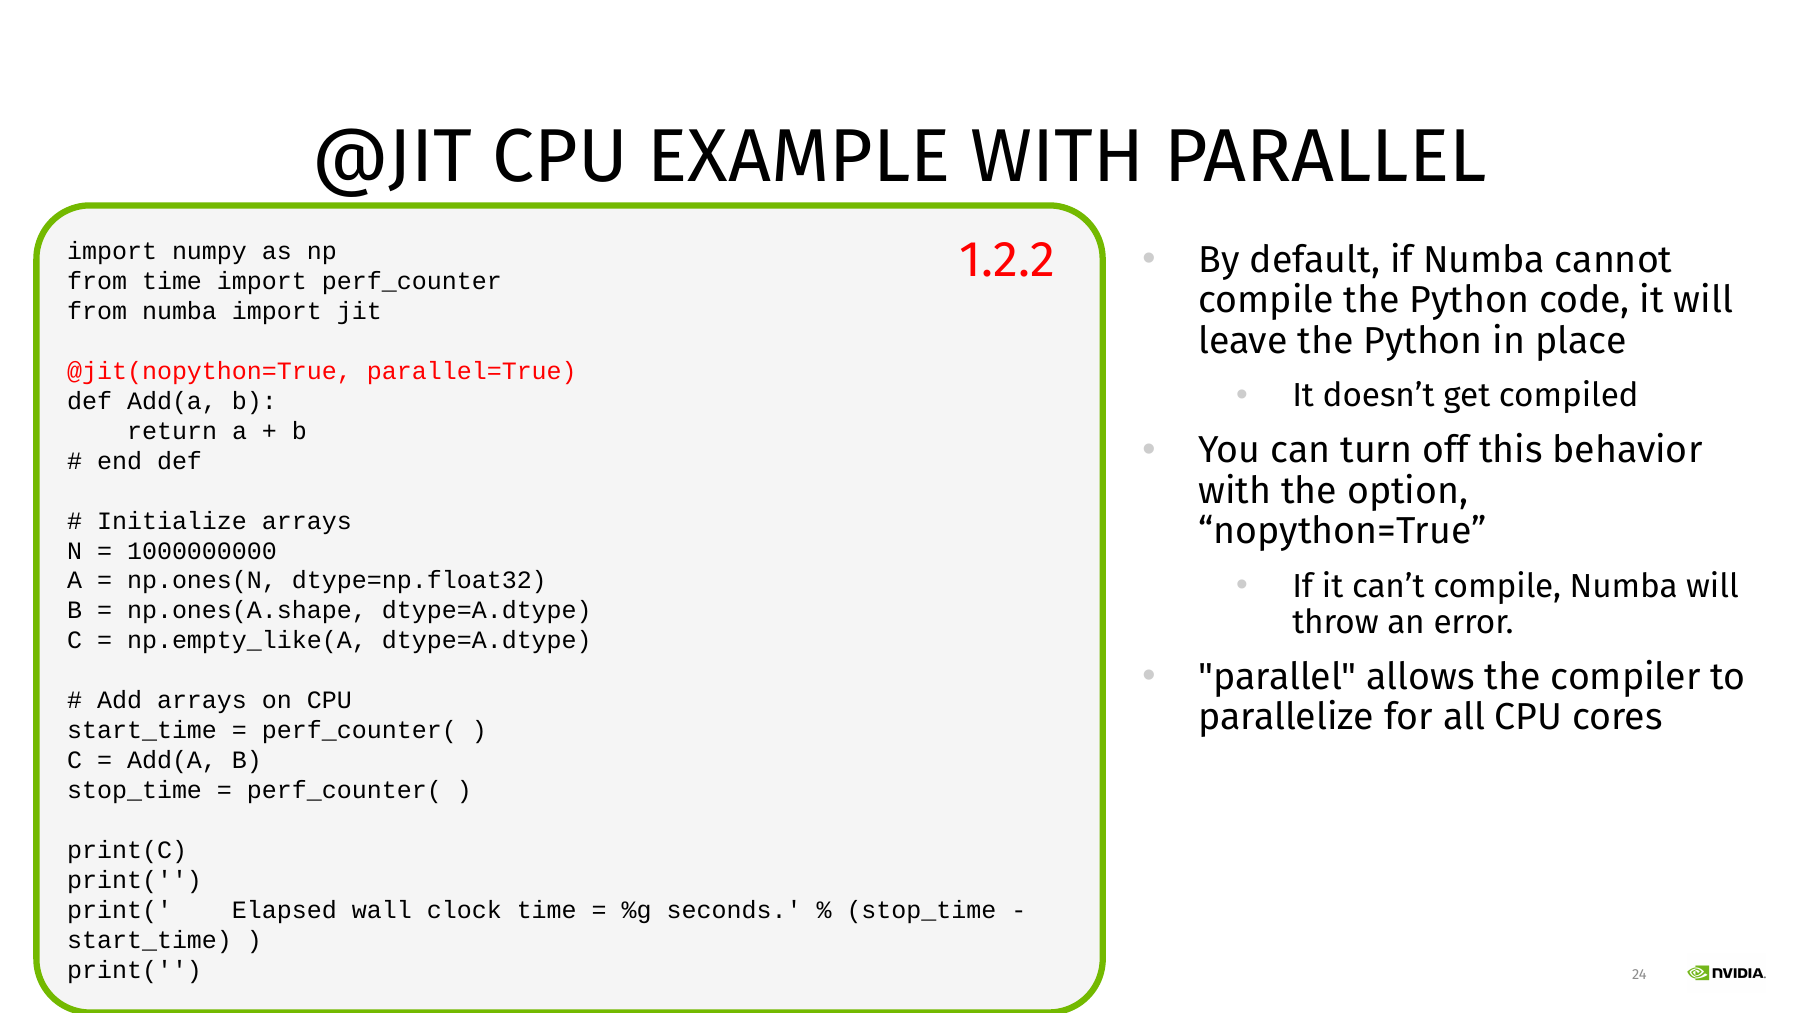

# @JIT CPU Example with PARALLEL
import numpy as np
from time import perf_counter
from numba import jit

@jit(nopython=True, parallel=True)
def Add(a, b):
    return a + b
# end def

# Initialize arrays
N = 1000000000
A = np.ones(N, dtype=np.float32)
B = np.ones(A.shape, dtype=A.dtype)
C = np.empty_like(A, dtype=A.dtype)

# Add arrays on CPU
start_time = perf_counter( )
C = Add(A, B)
stop_time = perf_counter( )

print(C)
print('')
print('    Elapsed wall clock time = %g seconds.' % (stop_time - start_time) )
print('')
1.2.2
By default, if Numba cannot compile the Python code, it will leave the Python in place
It doesn’t get compiled
You can turn off this behavior with the option, “nopython=True”
If it can’t compile, Numba will throw an error.
"parallel" allows the compiler to parallelize for all CPU cores